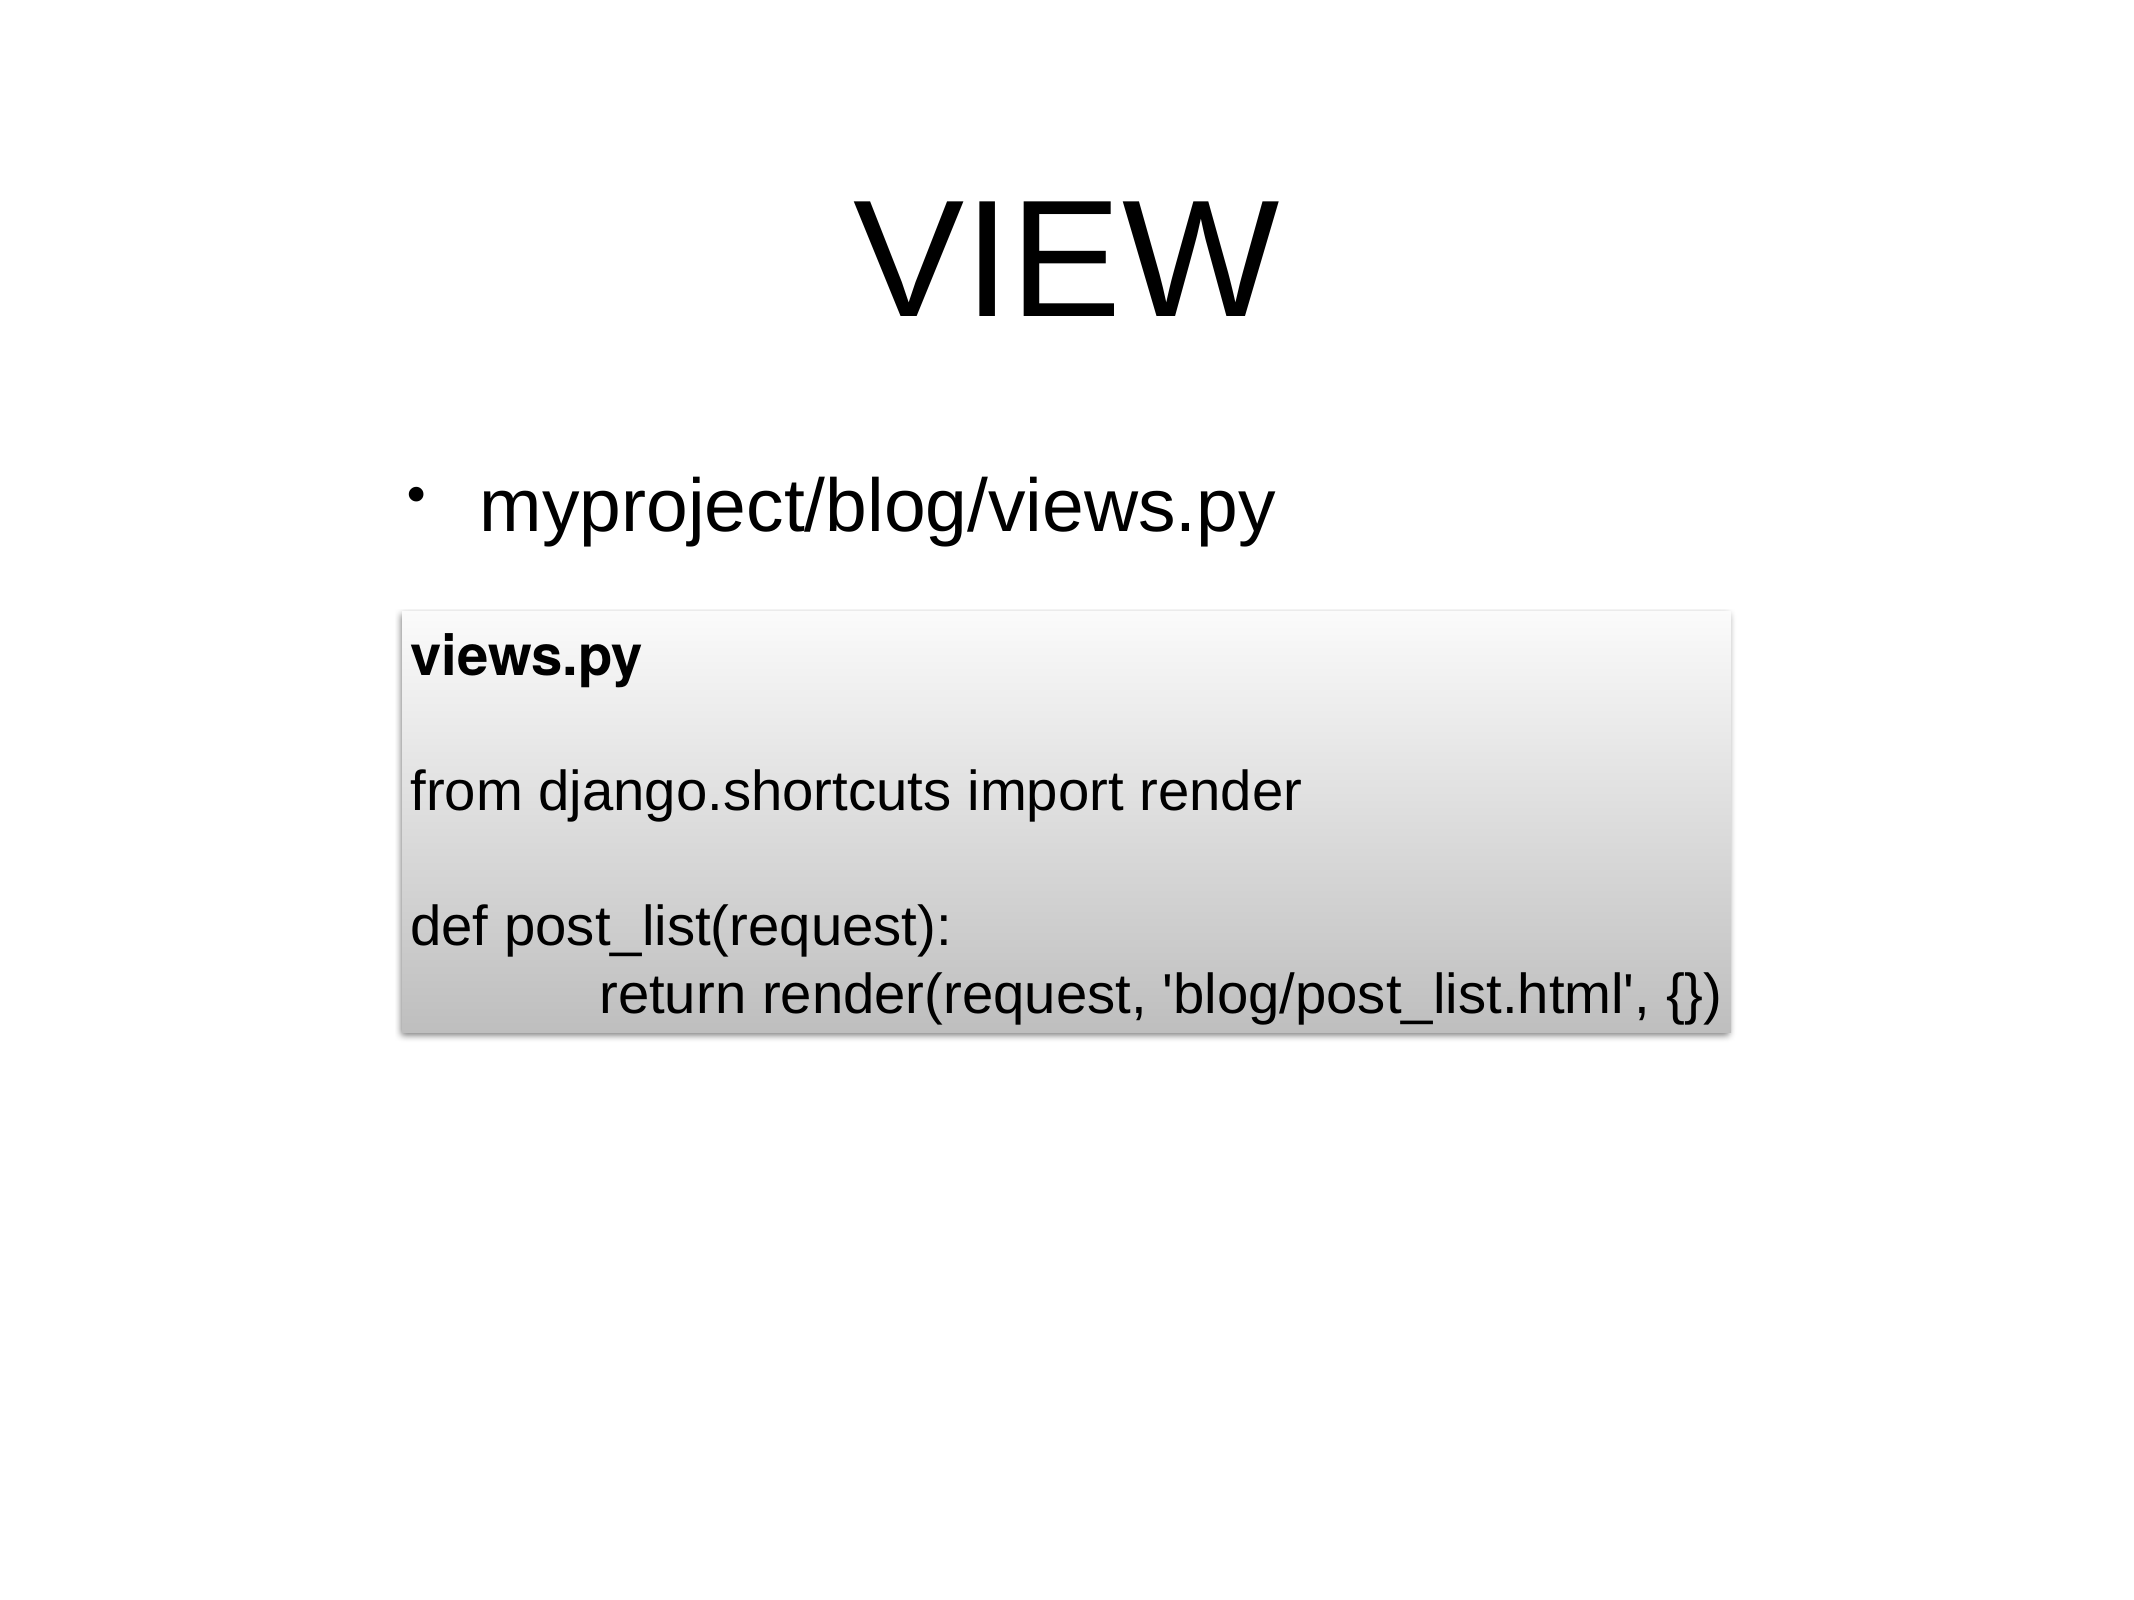

# VIEW
myproject/blog/views.py
views.py

from django.shortcuts import render

def post_list(request):
            return render(request, 'blog/post_list.html', {})